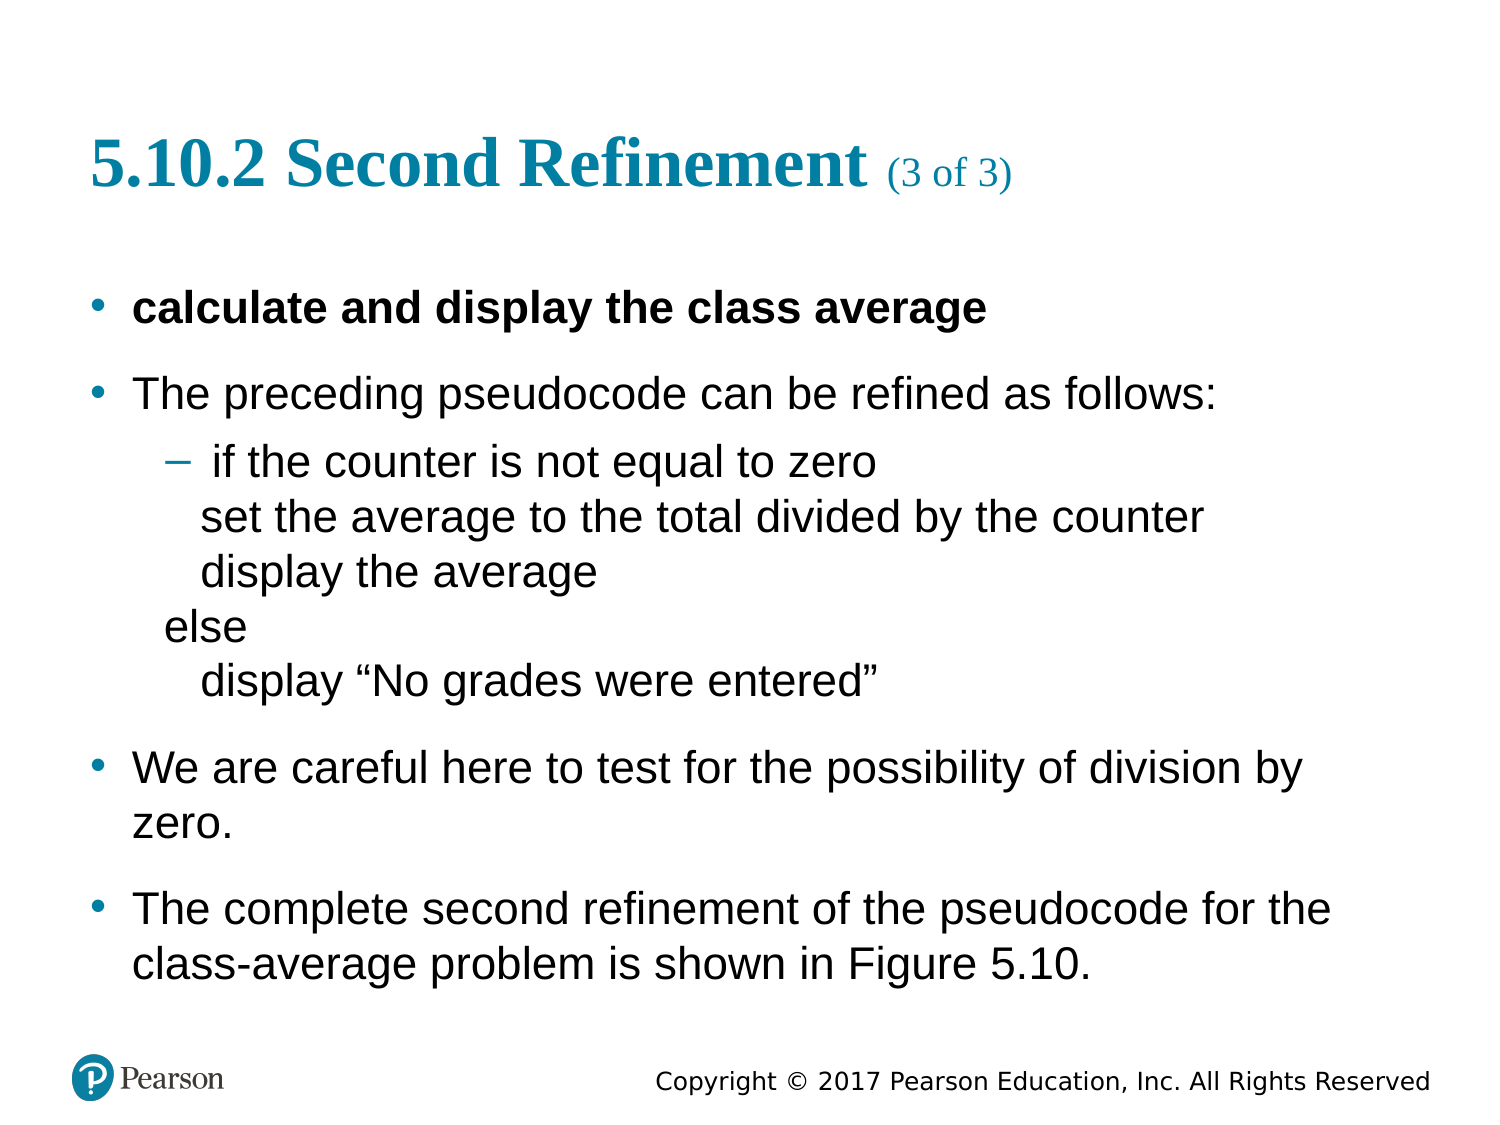

# 5.10.2 Second Refinement (3 of 3)
calculate and display the class average
The preceding pseudocode can be refined as follows:
if the counter is not equal to zero
set the average to the total divided by the counter
display the average
else
display “No grades were entered”
We are careful here to test for the possibility of division by zero.
The complete second refinement of the pseudocode for the class-average problem is shown in Figure 5.10.